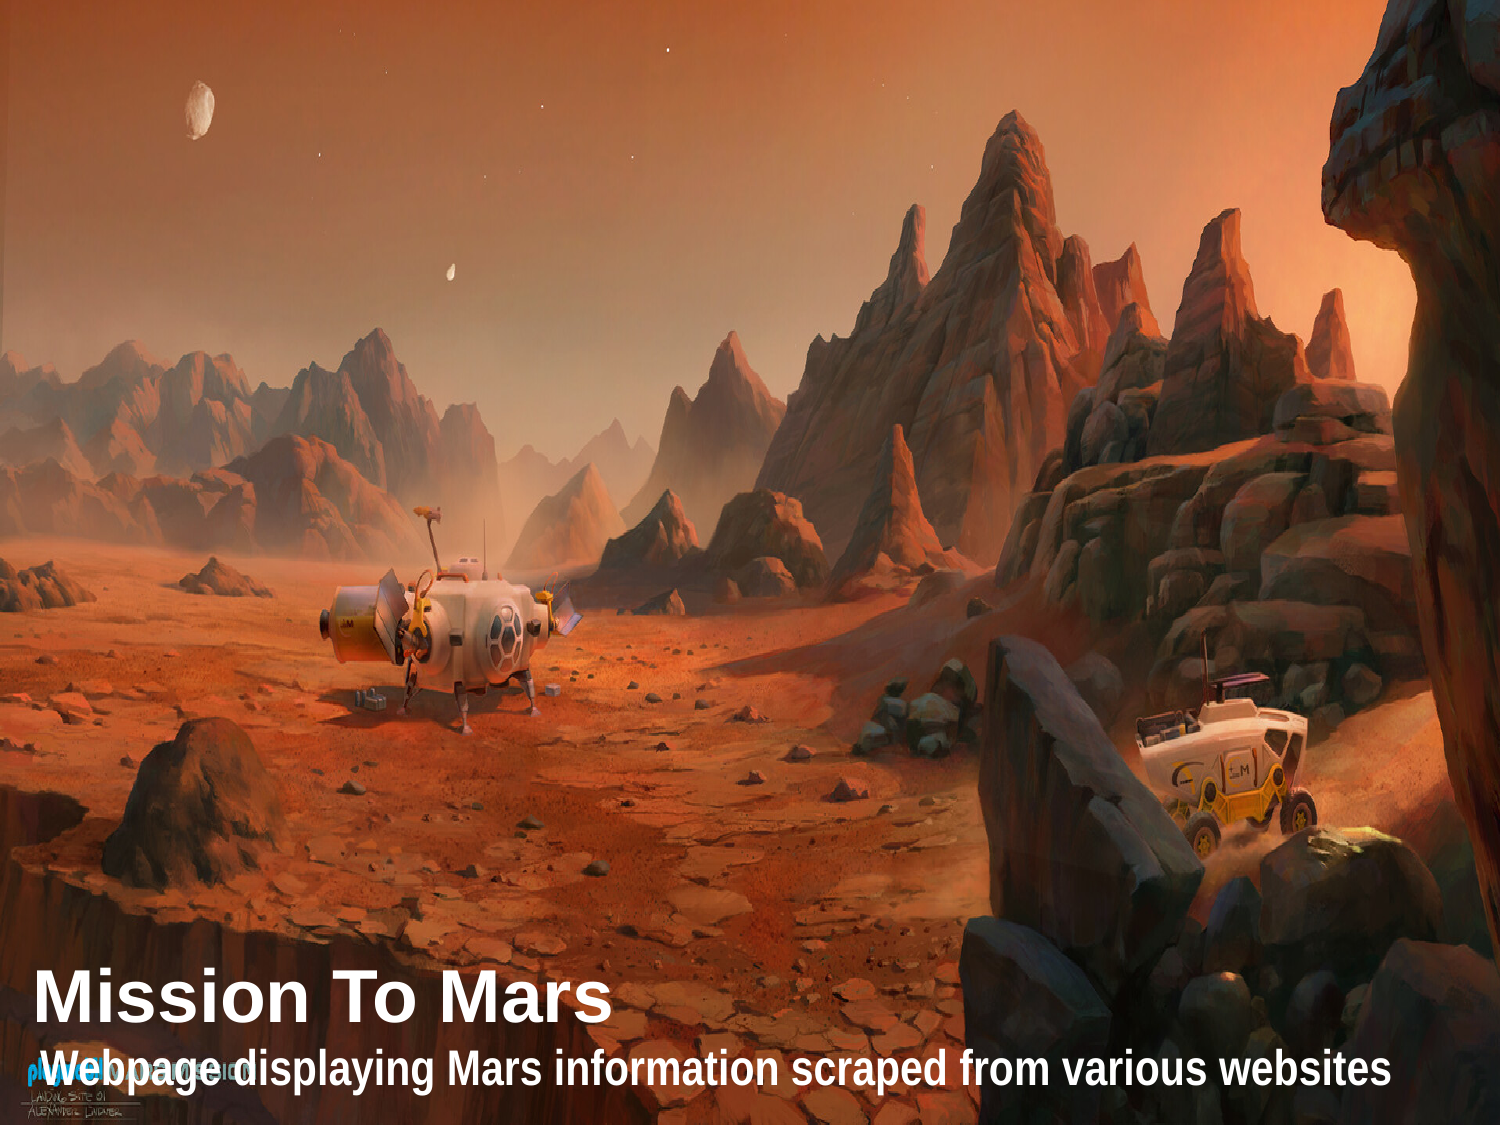

Mission To Mars
Webpage displaying Mars information scraped from various websites